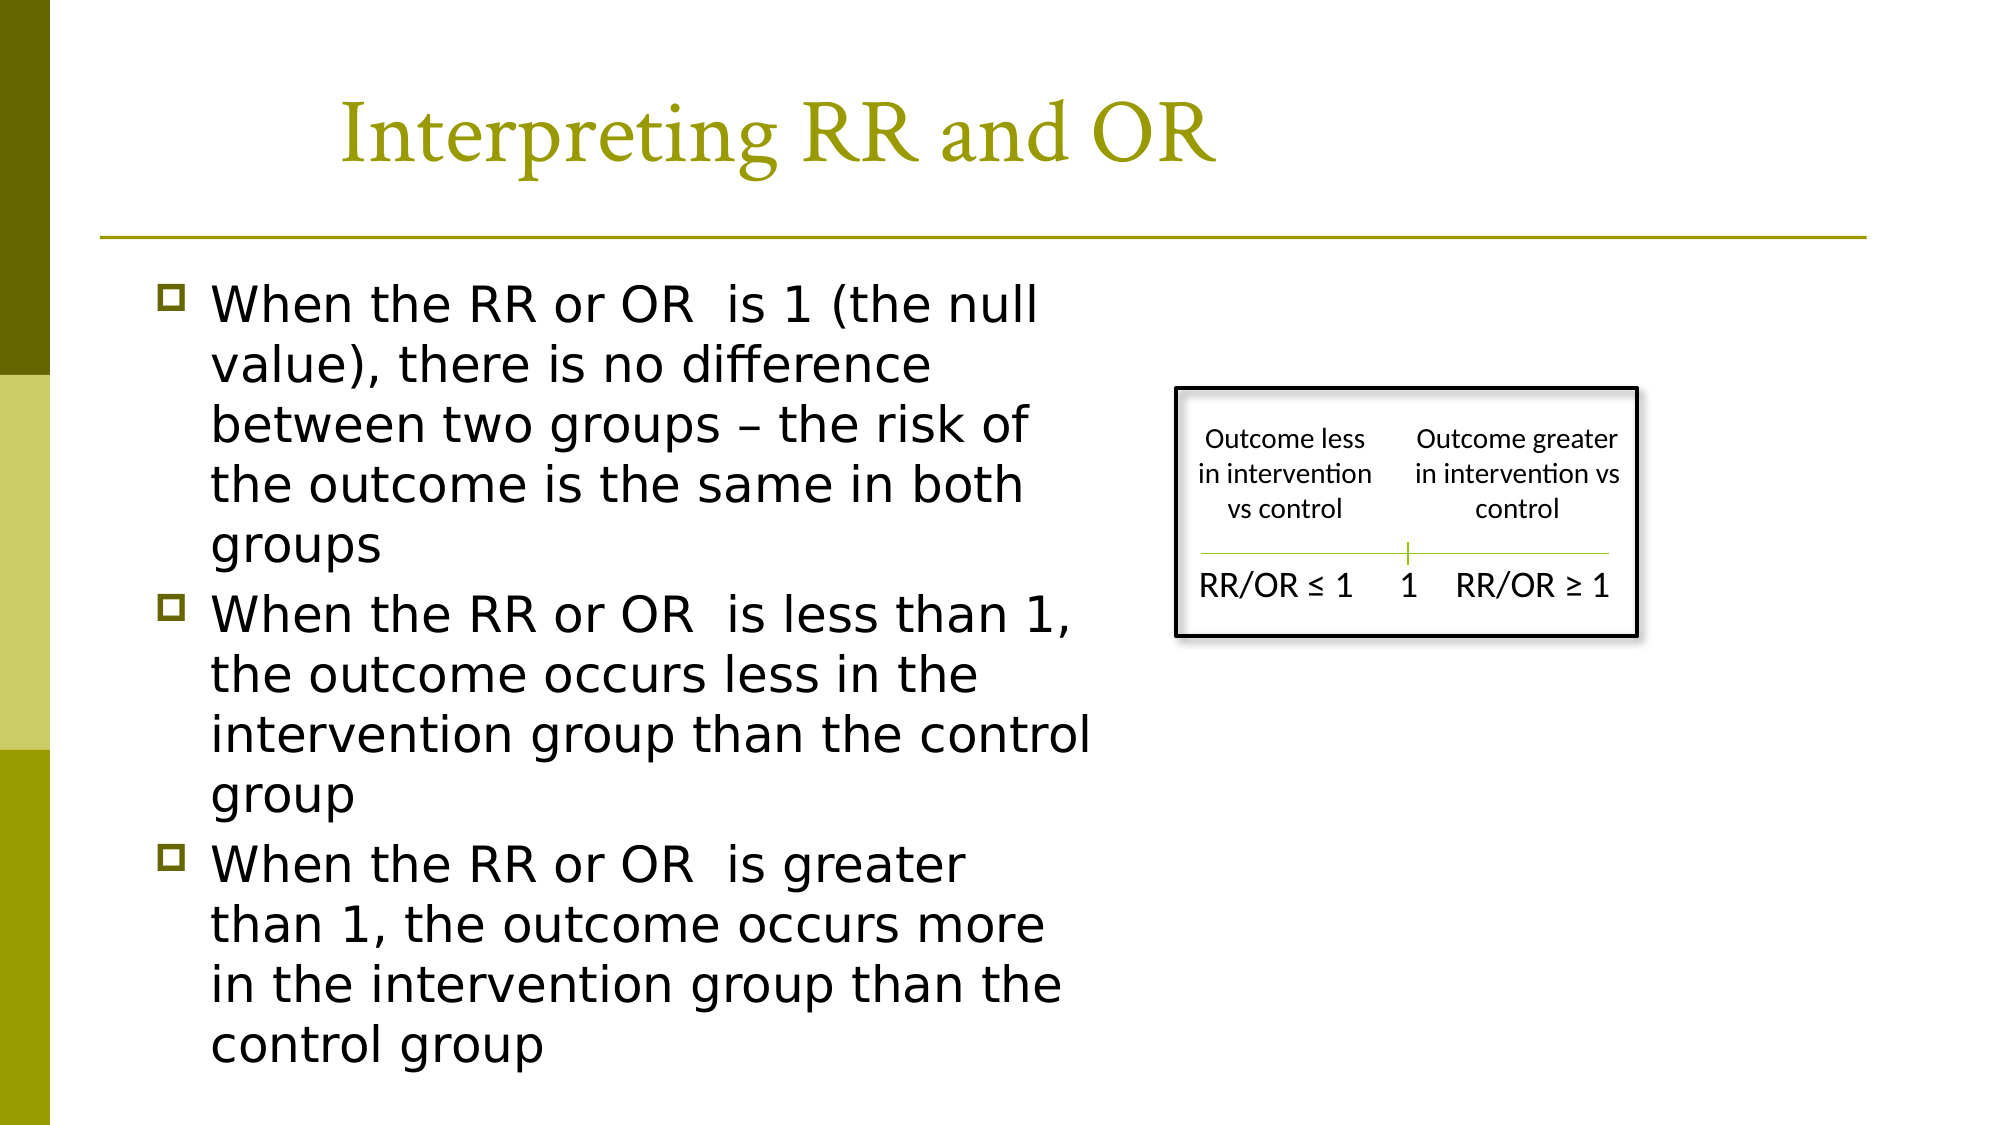

# Interpreting RR and OR
When the RR or OR  is 1 (the null value), there is no difference between two groups – the risk of the outcome is the same in both groups
When the RR or OR  is less than 1, the outcome occurs less in the intervention group than the control group
When the RR or OR  is greater than 1, the outcome occurs more in the intervention group than the control group

Outcome less in intervention vs control
Outcome greater in intervention vs control
RR/OR ≤ 1
1
RR/OR ≥ 1